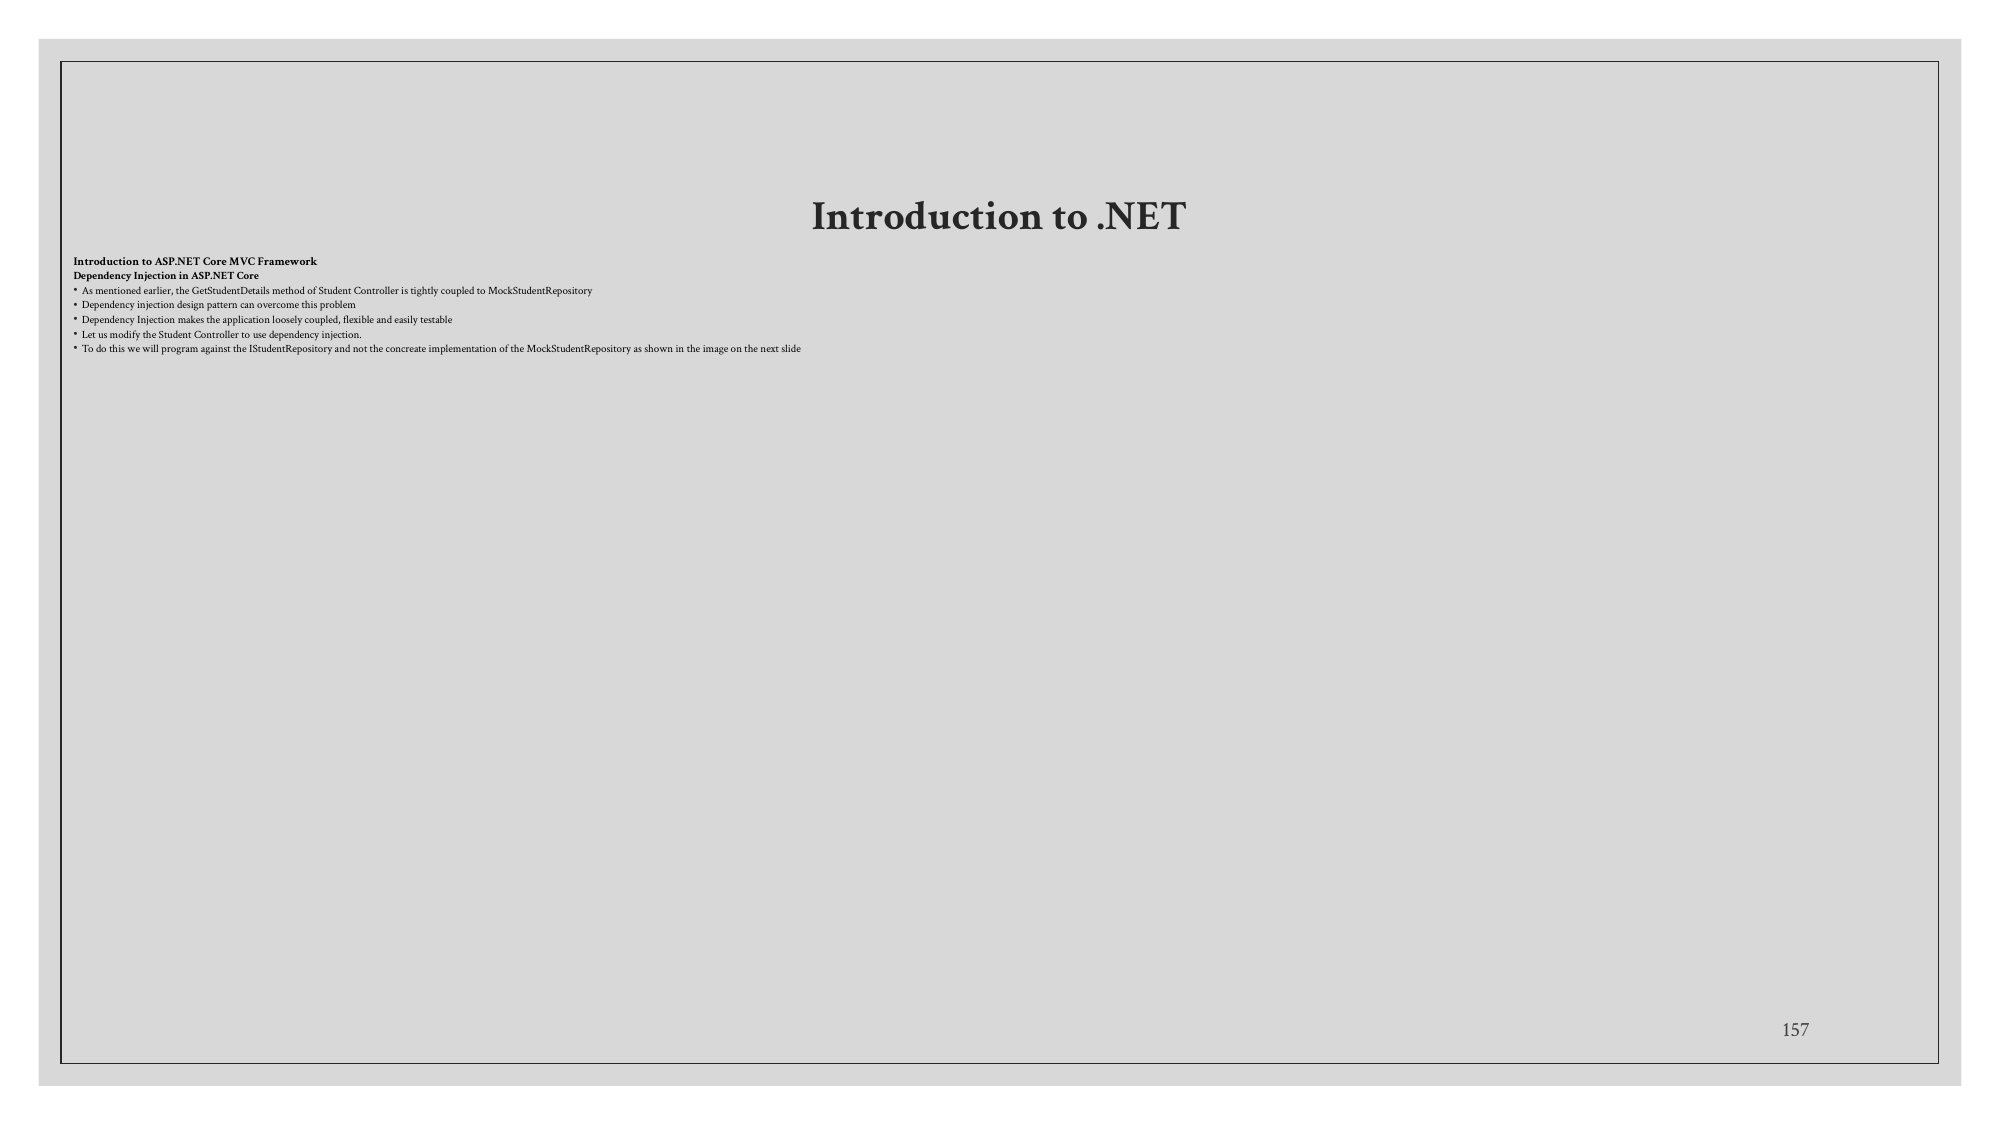

# Introduction to .NET
Introduction to ASP.NET Core MVC Framework
Dependency Injection in ASP.NET Core
As mentioned earlier, the GetStudentDetails method of Student Controller is tightly coupled to MockStudentRepository
Dependency injection design pattern can overcome this problem
Dependency Injection makes the application loosely coupled, flexible and easily testable
Let us modify the Student Controller to use dependency injection.
To do this we will program against the IStudentRepository and not the concreate implementation of the MockStudentRepository as shown in the image on the next slide

157